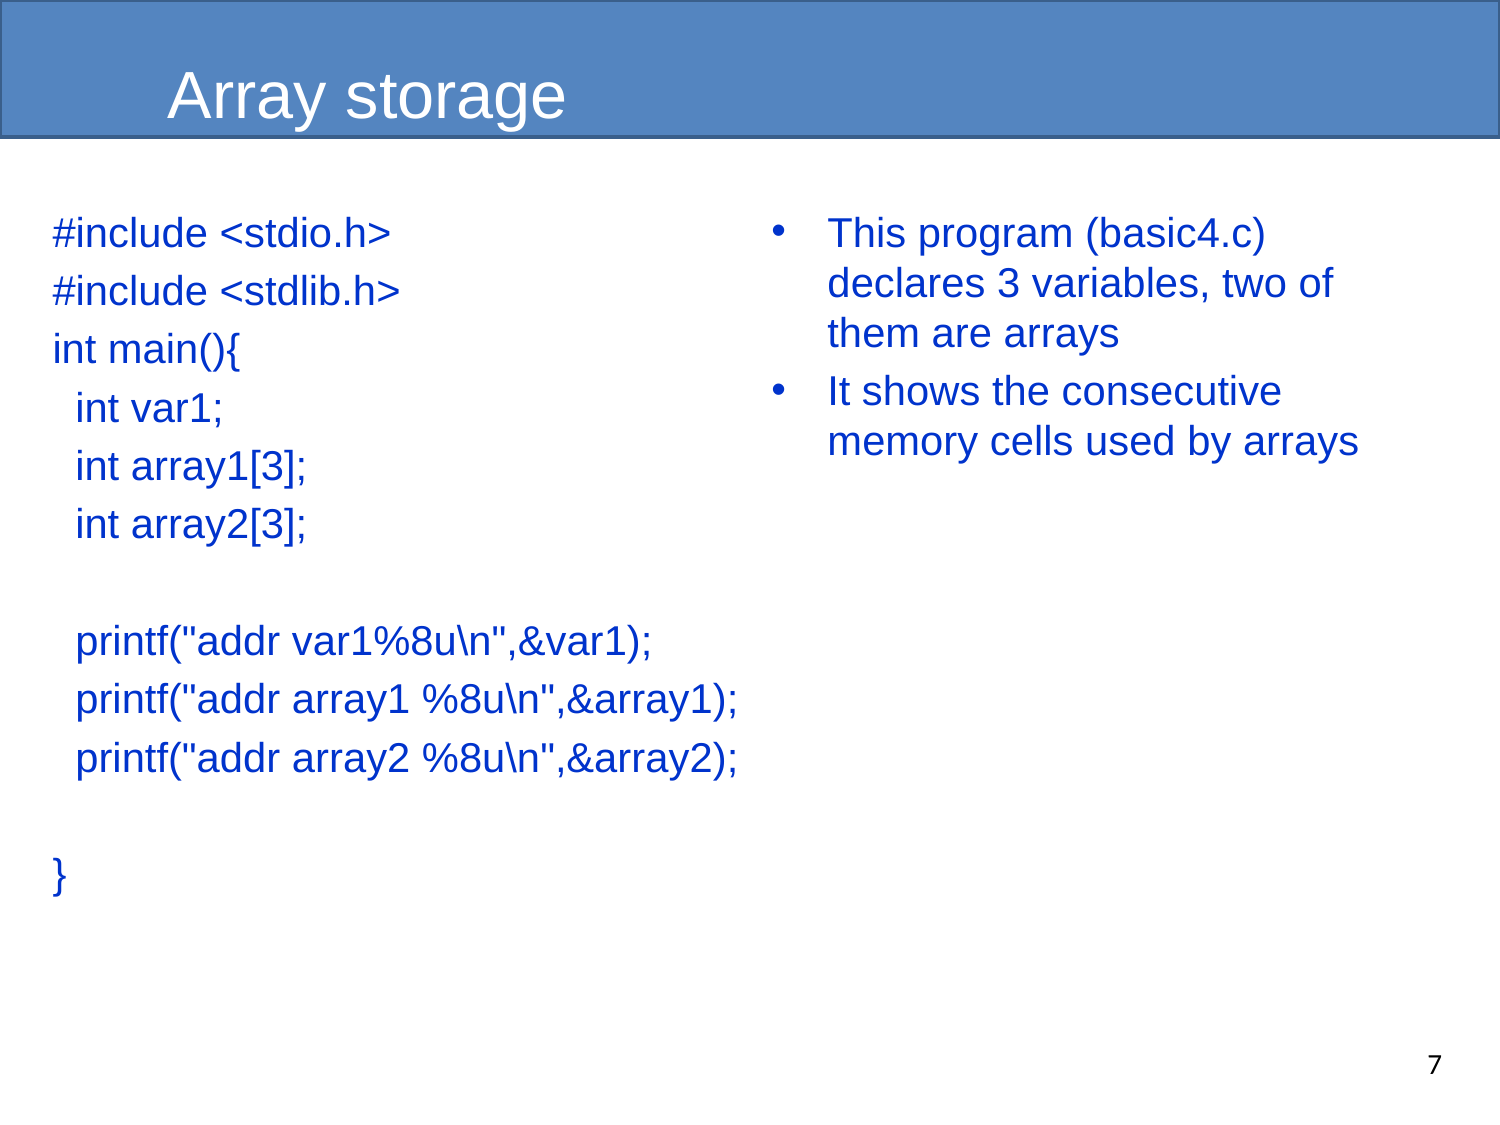

# Array storage
#include <stdio.h>
#include <stdlib.h>
int main(){
  int var1;
  int array1[3];
  int array2[3];

  printf("addr var1%8u\n",&var1);
  printf("addr array1 %8u\n",&array1);
  printf("addr array2 %8u\n",&array2);

}
This program (basic4.c) declares 3 variables, two of them are arrays
It shows the consecutive memory cells used by arrays
7